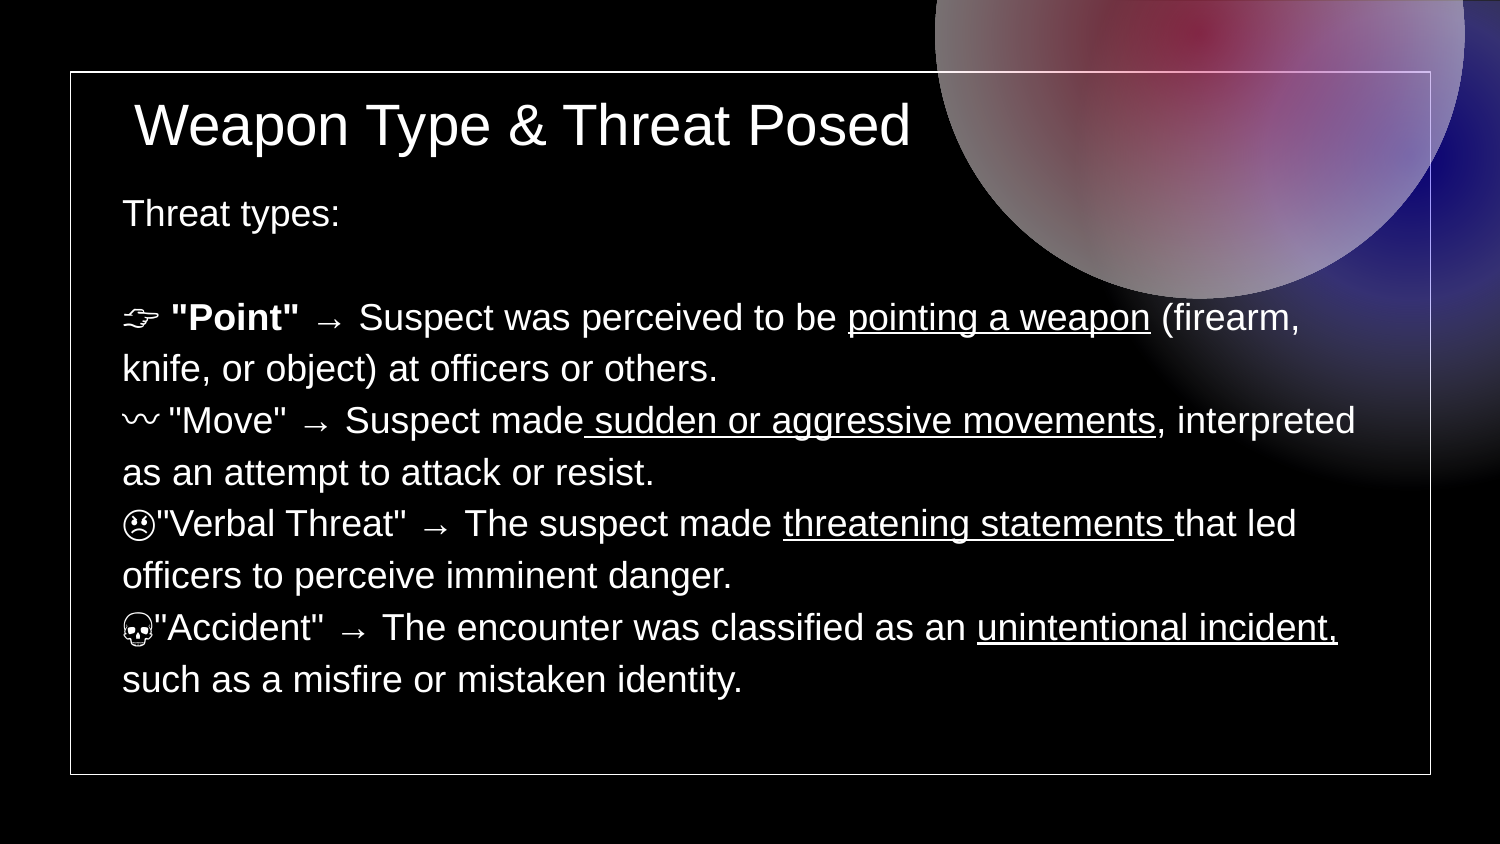

# Weapon Type & Threat Posed
Threat types:

👉 "Point" → Suspect was perceived to be pointing a weapon (firearm, knife, or object) at officers or others.
〰"Move" → Suspect made sudden or aggressive movements, interpreted as an attempt to attack or resist.
😠"Verbal Threat" → The suspect made threatening statements that led officers to perceive imminent danger.
💀"Accident" → The encounter was classified as an unintentional incident, such as a misfire or mistaken identity.